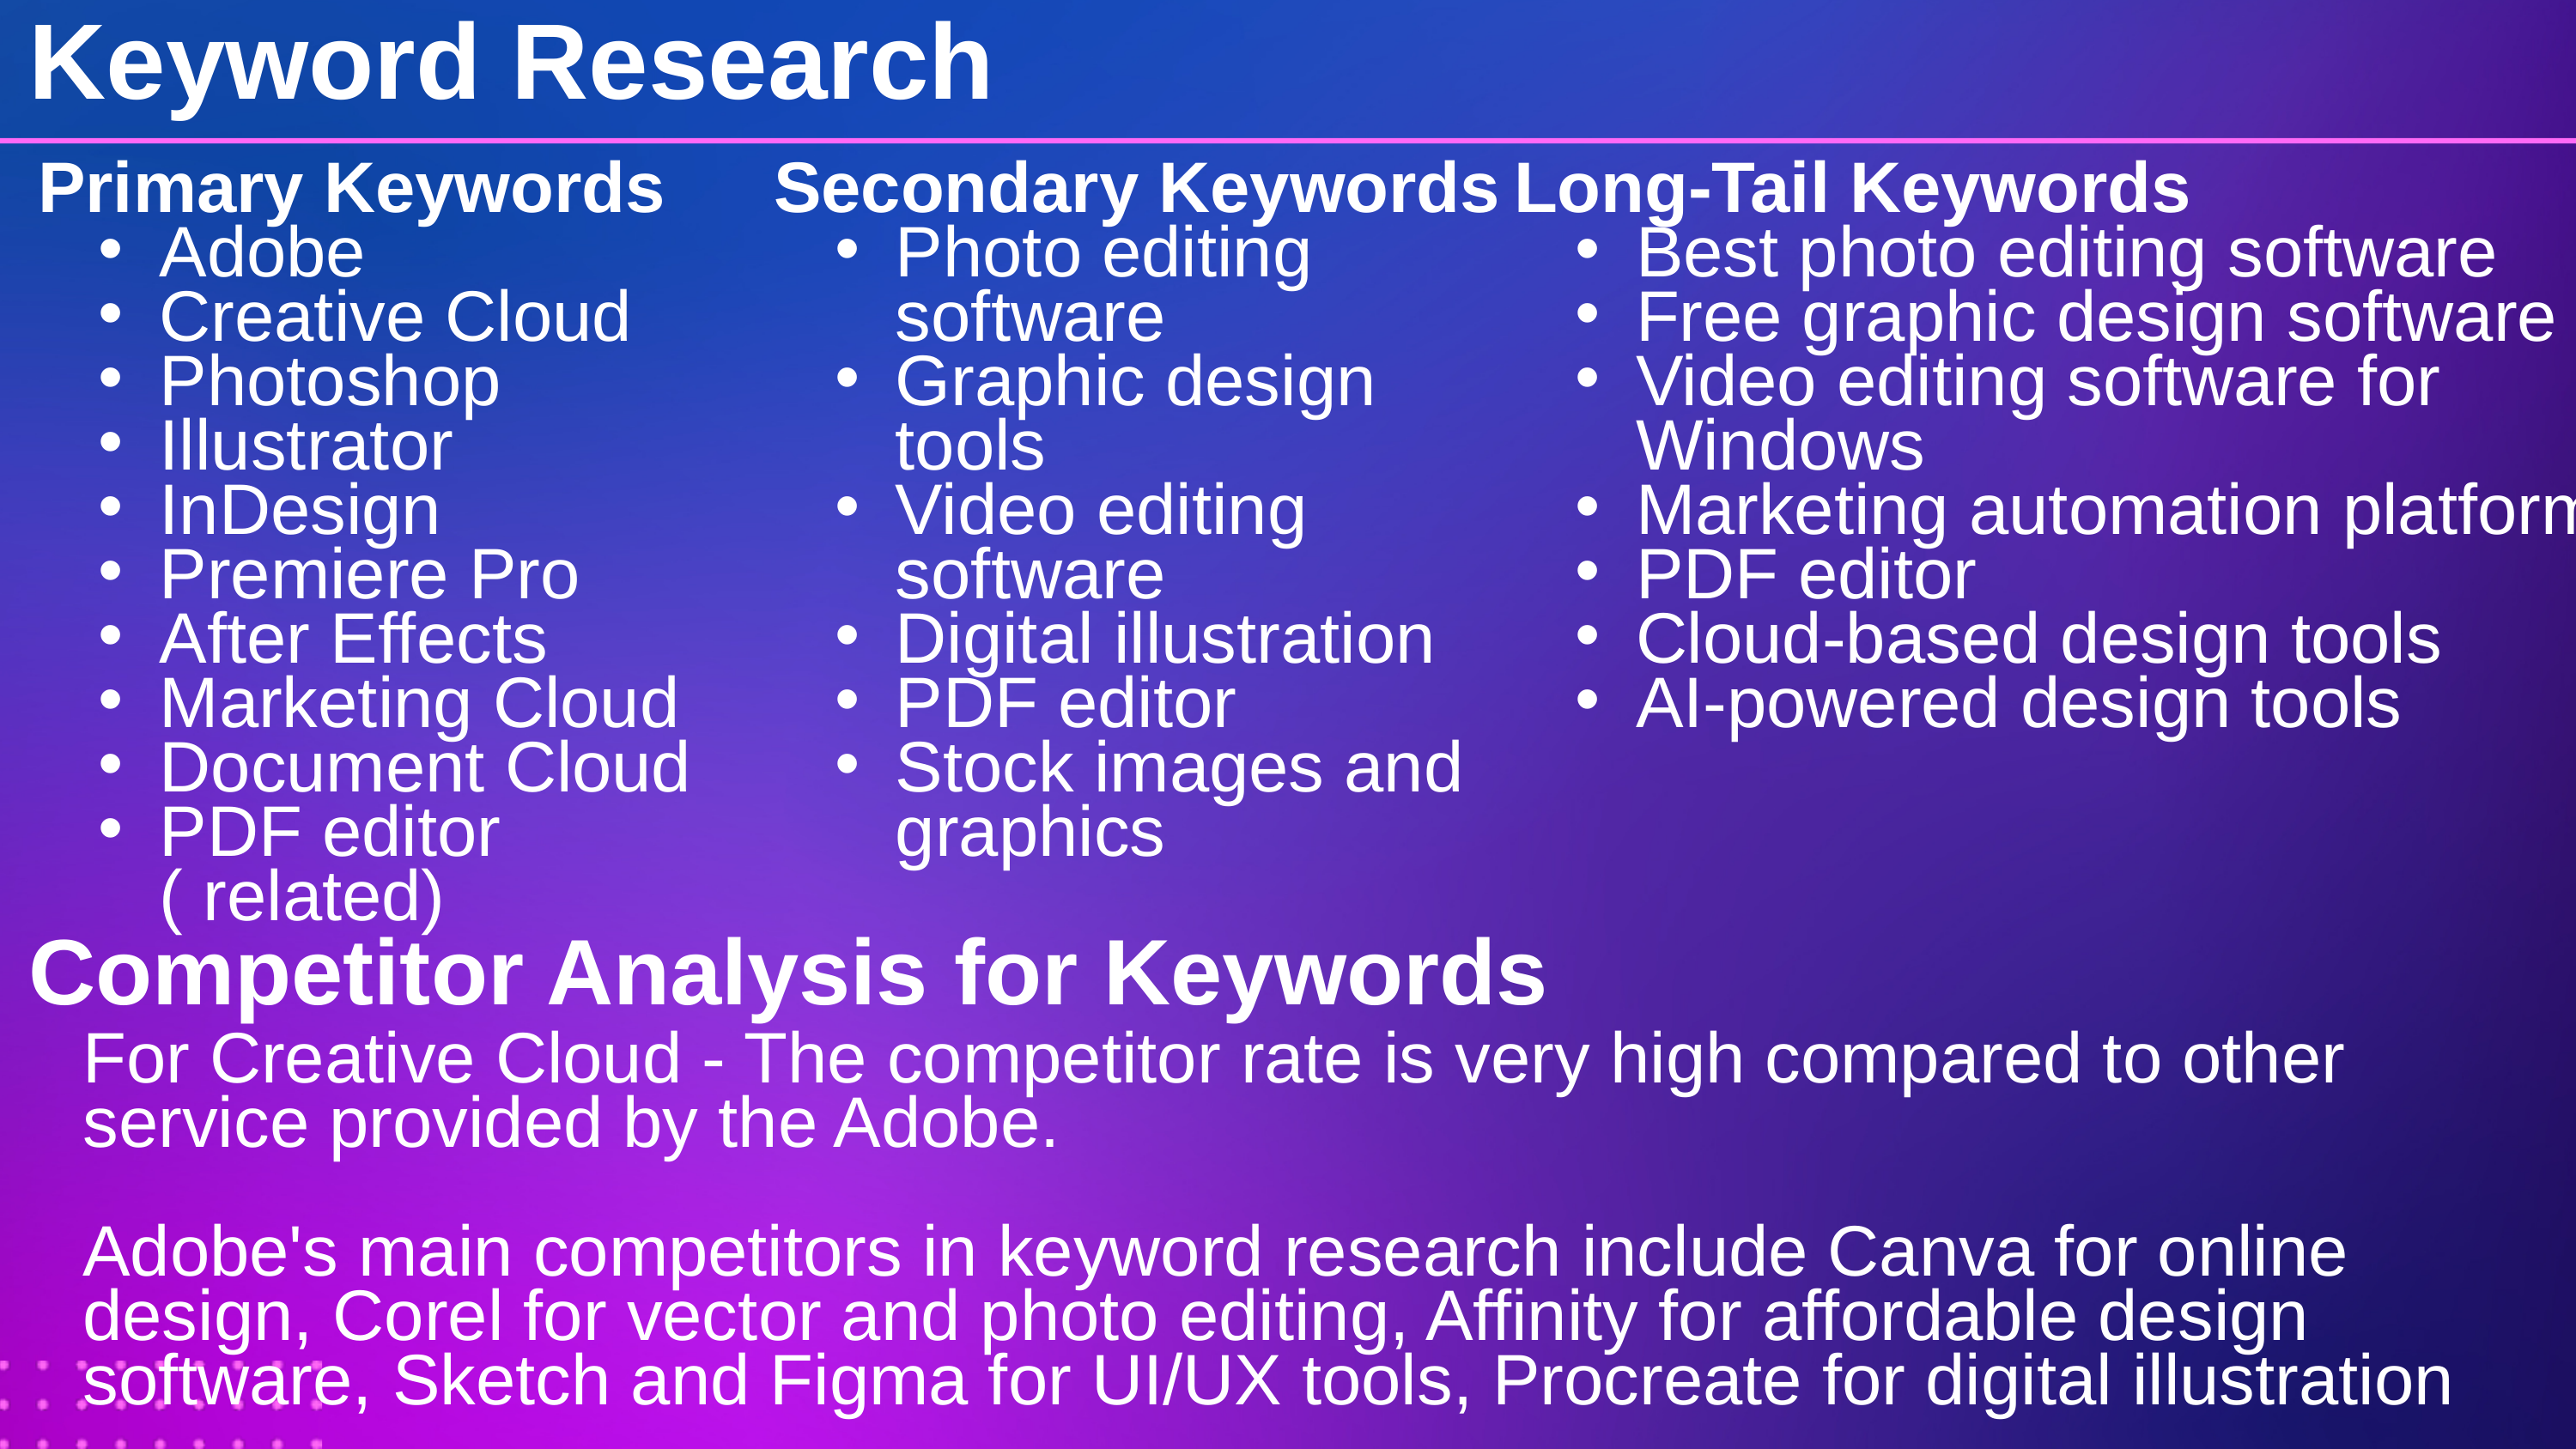

Keyword Research

Primary Keywords
Adobe
Creative Cloud
Photoshop
Illustrator
InDesign
Premiere Pro
After Effects
Marketing Cloud
Document Cloud
PDF editor ( related)

Secondary Keywords
Photo editing software
Graphic design tools
Video editing software
Digital illustration
PDF editor
Stock images and graphics

Long-Tail Keywords
Best photo editing software
Free graphic design software
Video editing software for Windows
Marketing automation platform
PDF editor
Cloud-based design tools
AI-powered design tools

Competitor Analysis for Keywords
For Creative Cloud - The competitor rate is very high compared to other service provided by the Adobe.

Adobe's main competitors in keyword research include Canva for online design, Corel for vector and photo editing, Affinity for affordable design software, Sketch and Figma for UI/UX tools, Procreate for digital illustration